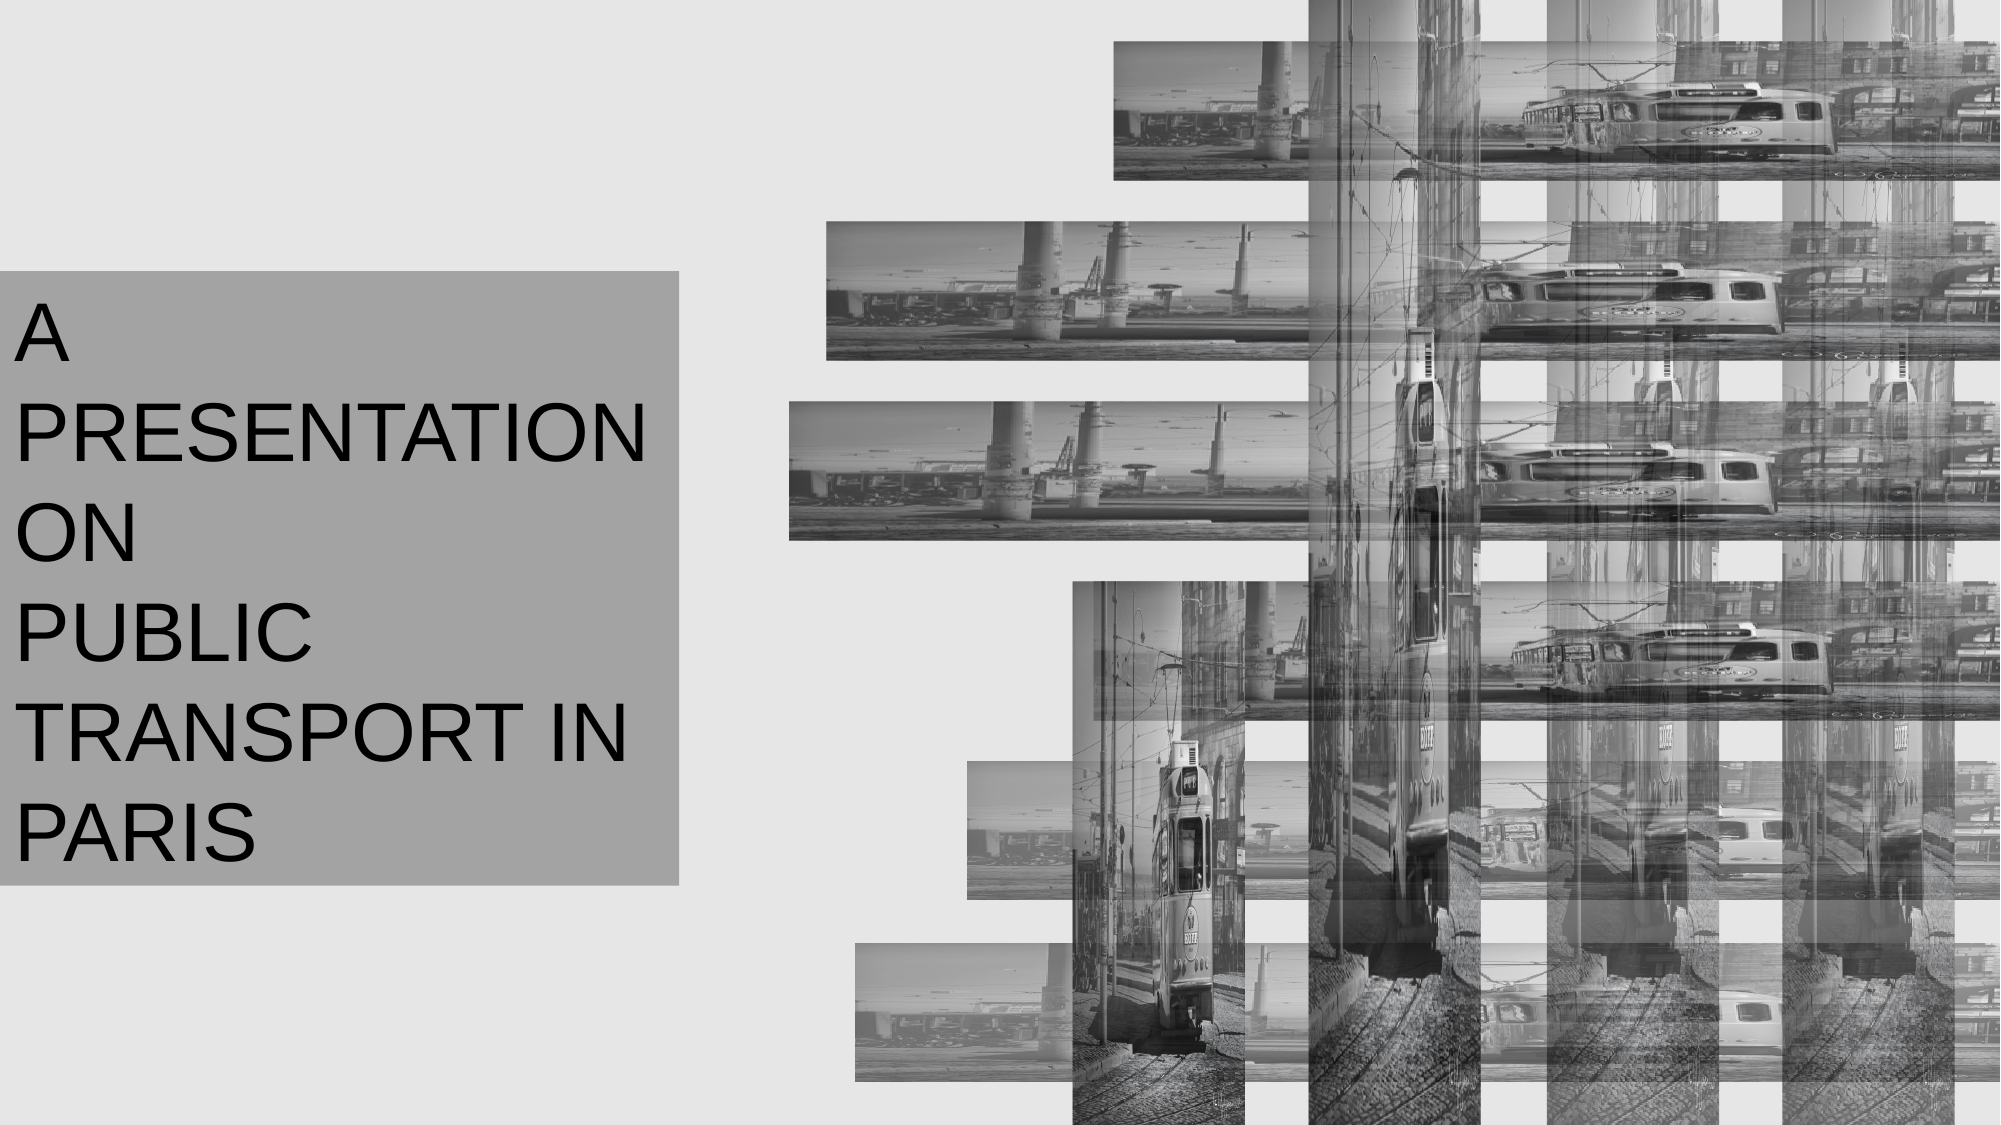

A  PRESENTATION ON
PUBLIC TRANSPORT IN PARIS